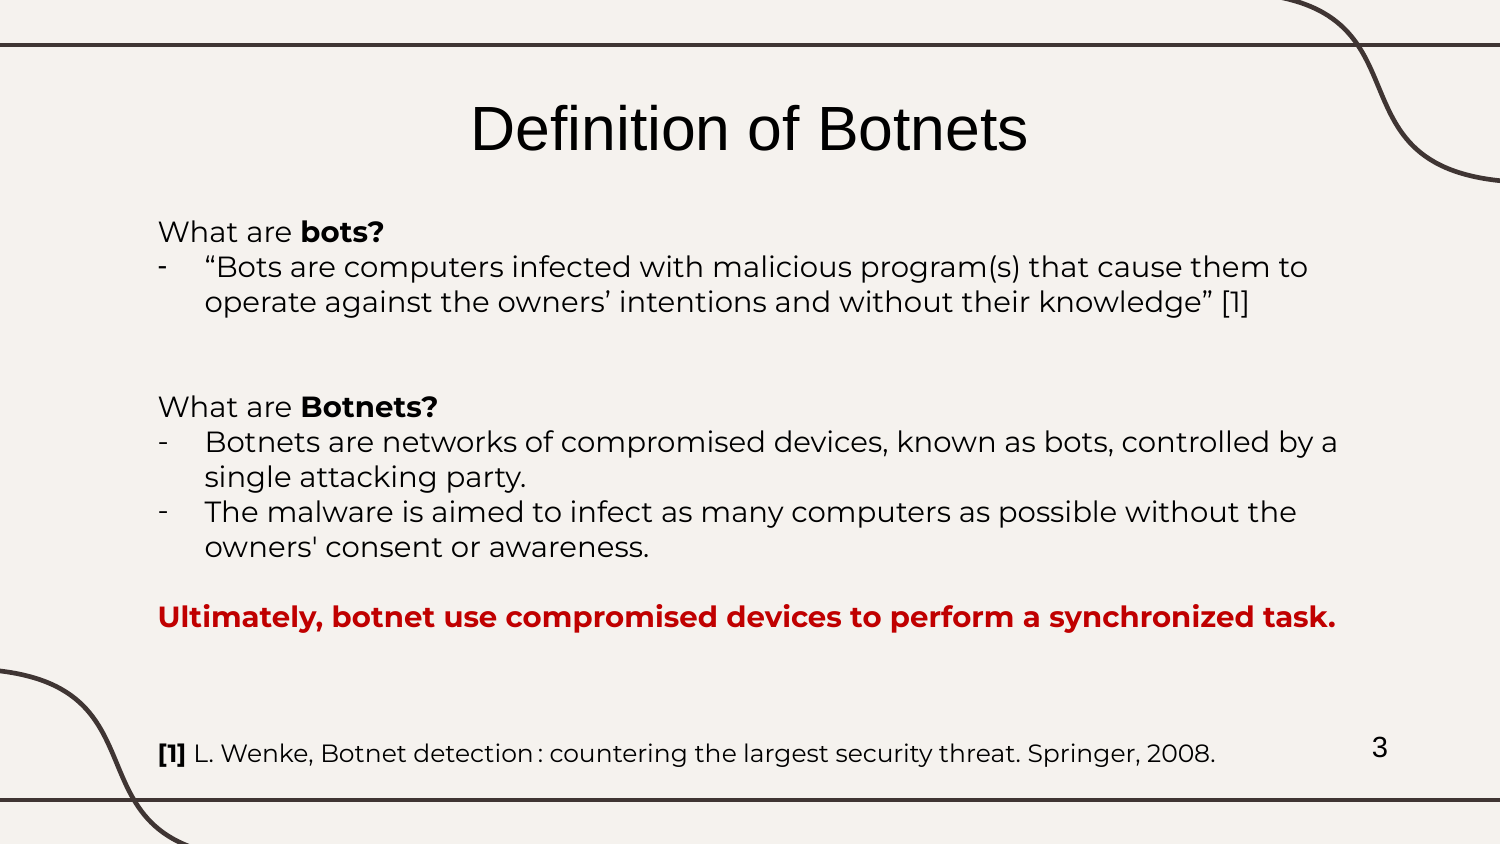

# Definition of Botnets
What are bots?
“Bots are computers infected with malicious program(s) that cause them to operate against the owners’ intentions and without their knowledge” [1]

What are Botnets?
Botnets are networks of compromised devices, known as bots, controlled by a single attacking party.
The malware is aimed to infect as many computers as possible without the owners' consent or awareness.

Ultimately, botnet use compromised devices to perform a synchronized task.

[1] L. Wenke, Botnet detection : countering the largest security threat. Springer, 2008.
3